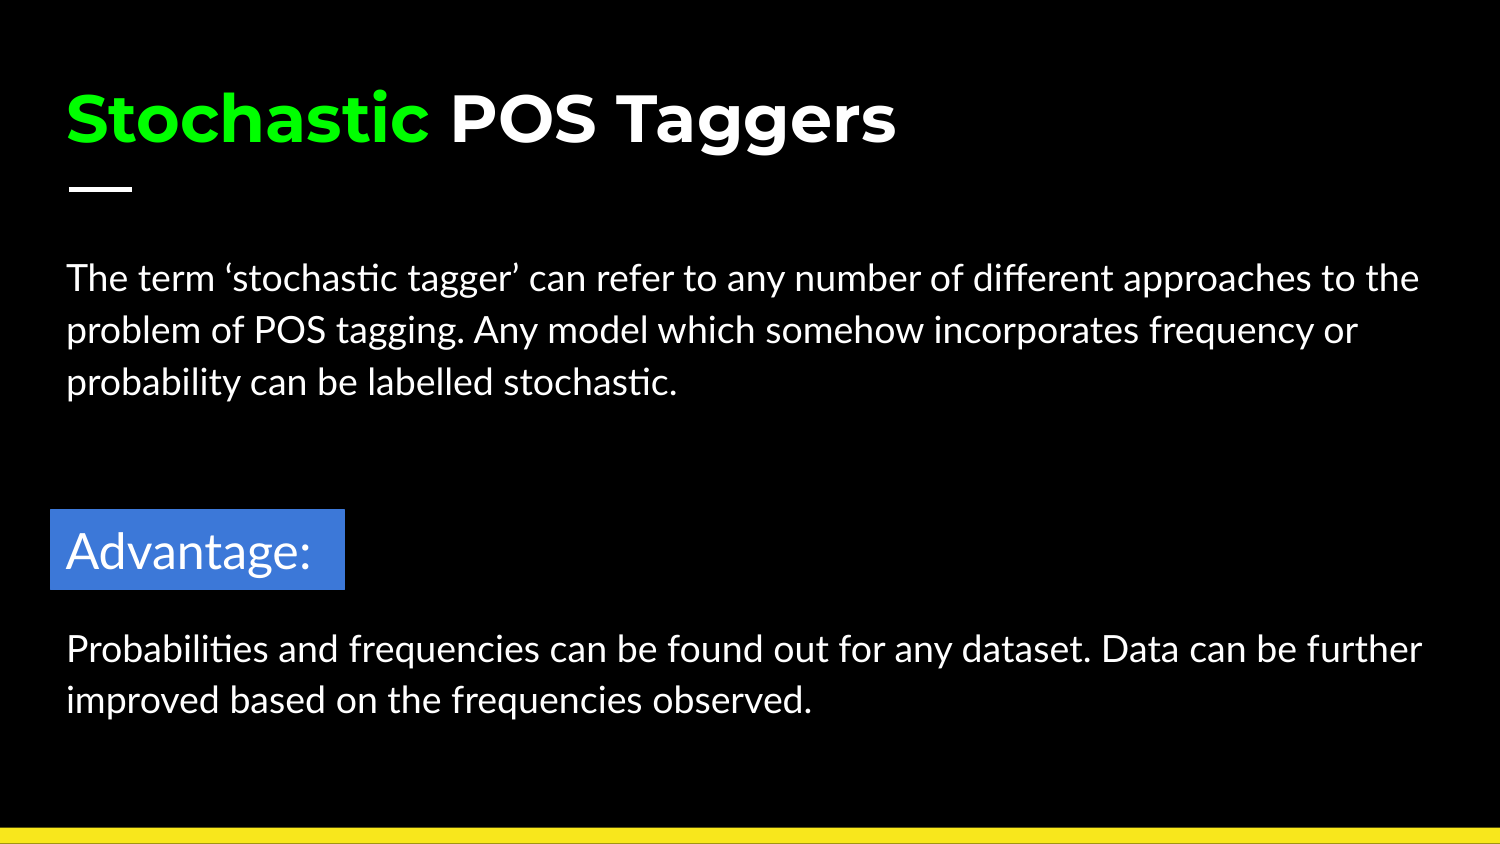

# Stochastic POS Taggers
The term ‘stochastic tagger’ can refer to any number of different approaches to the problem of POS tagging. Any model which somehow incorporates frequency or probability can be labelled stochastic.

Probabilities and frequencies can be found out for any dataset. Data can be further improved based on the frequencies observed.
Advantage: